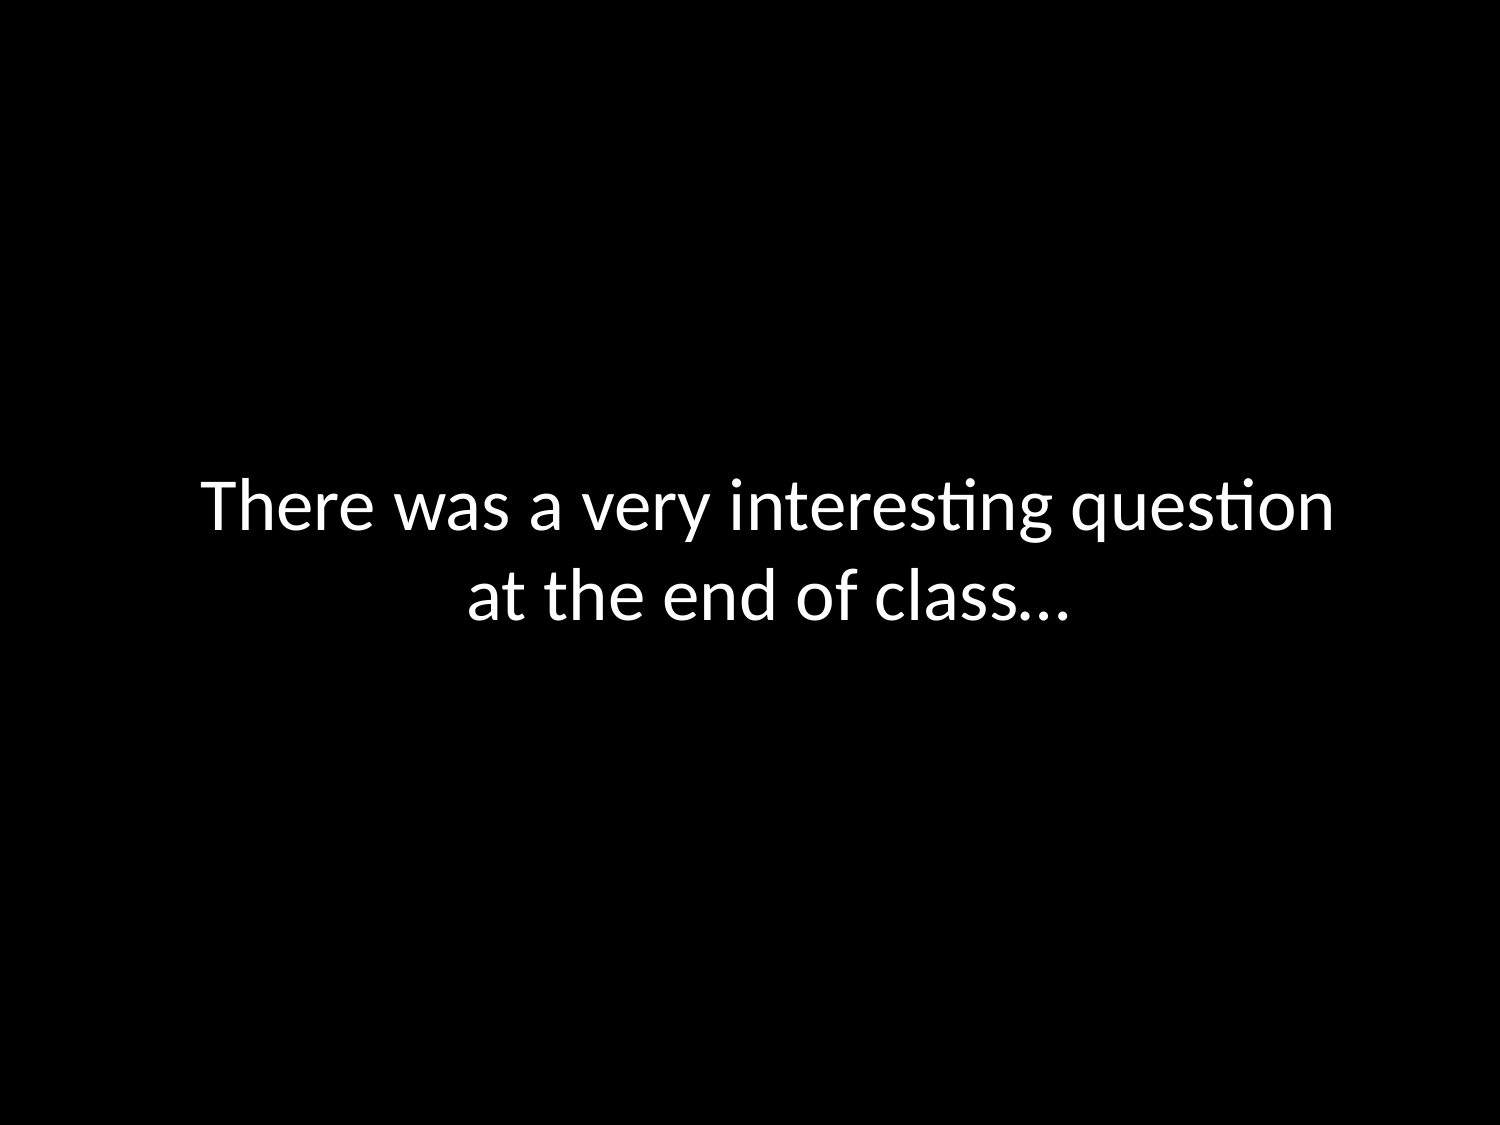

There was a very interesting question
at the end of class…